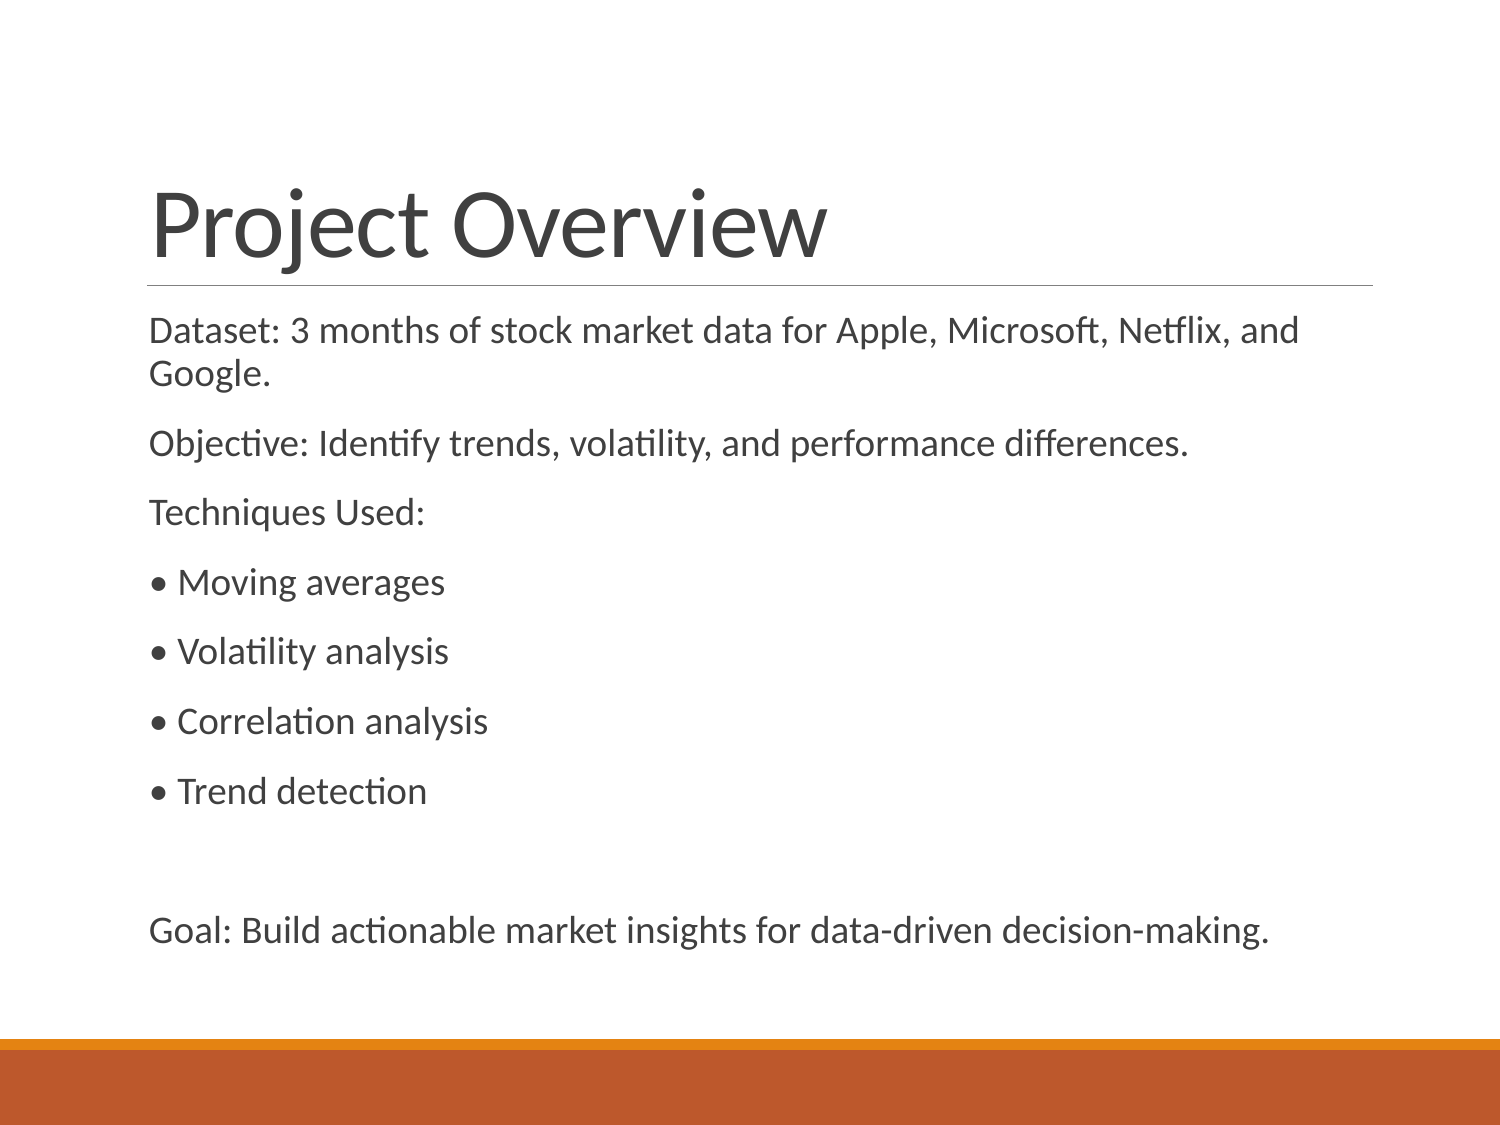

# Project Overview
Dataset: 3 months of stock market data for Apple, Microsoft, Netflix, and Google.
Objective: Identify trends, volatility, and performance differences.
Techniques Used:
• Moving averages
• Volatility analysis
• Correlation analysis
• Trend detection

Goal: Build actionable market insights for data-driven decision-making.